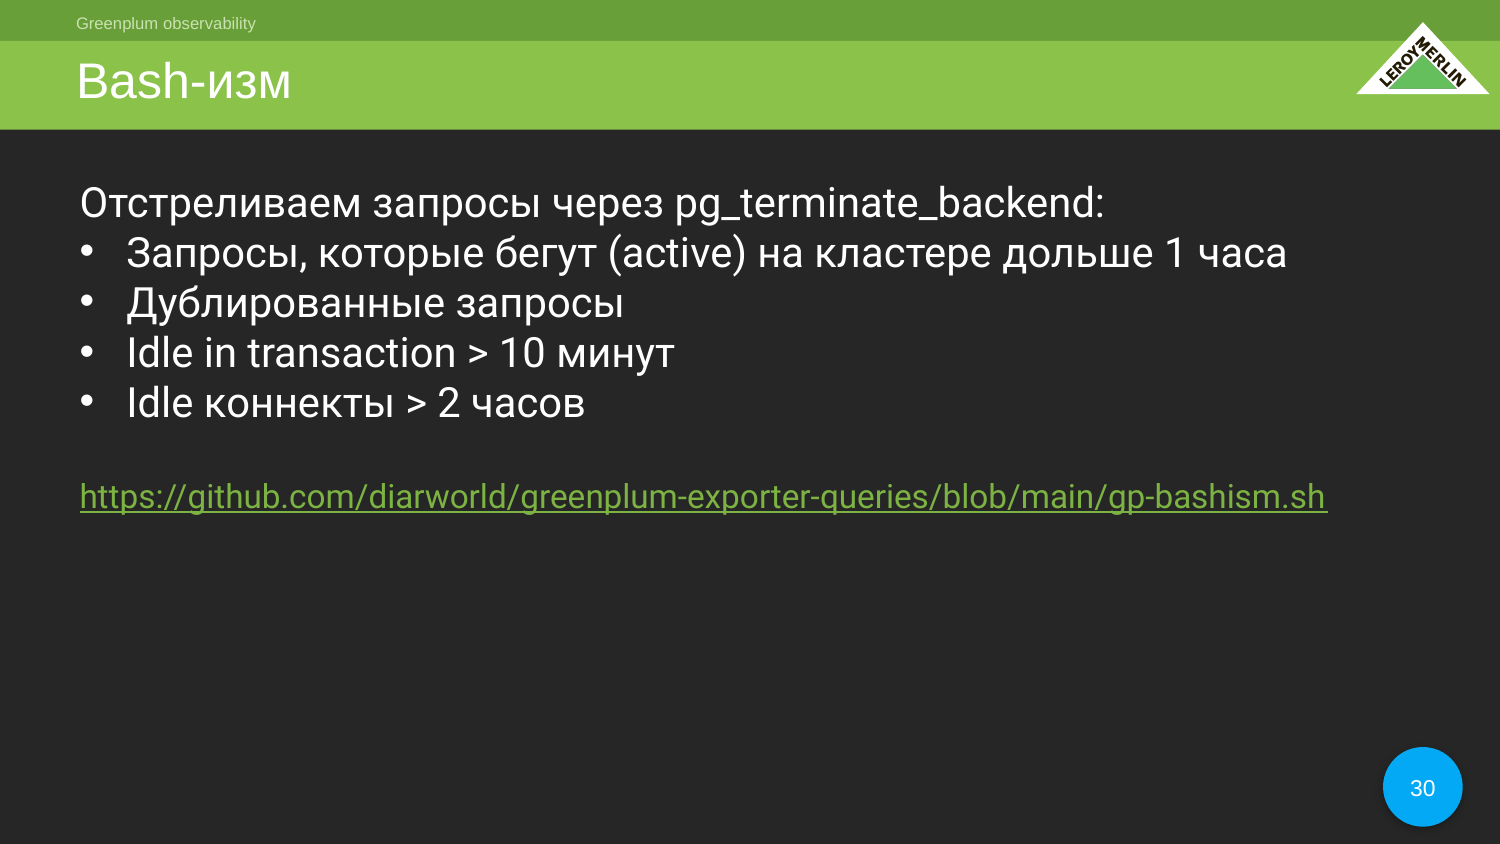

# Bash-изм
Отстреливаем запросы через pg_terminate_backend:
Запросы, которые бегут (active) на кластере дольше 1 часа
Дублированные запросы
Idle in transaction > 10 минут
Idle коннекты > 2 часов

https://github.com/diarworld/greenplum-exporter-queries/blob/main/gp-bashism.sh
30